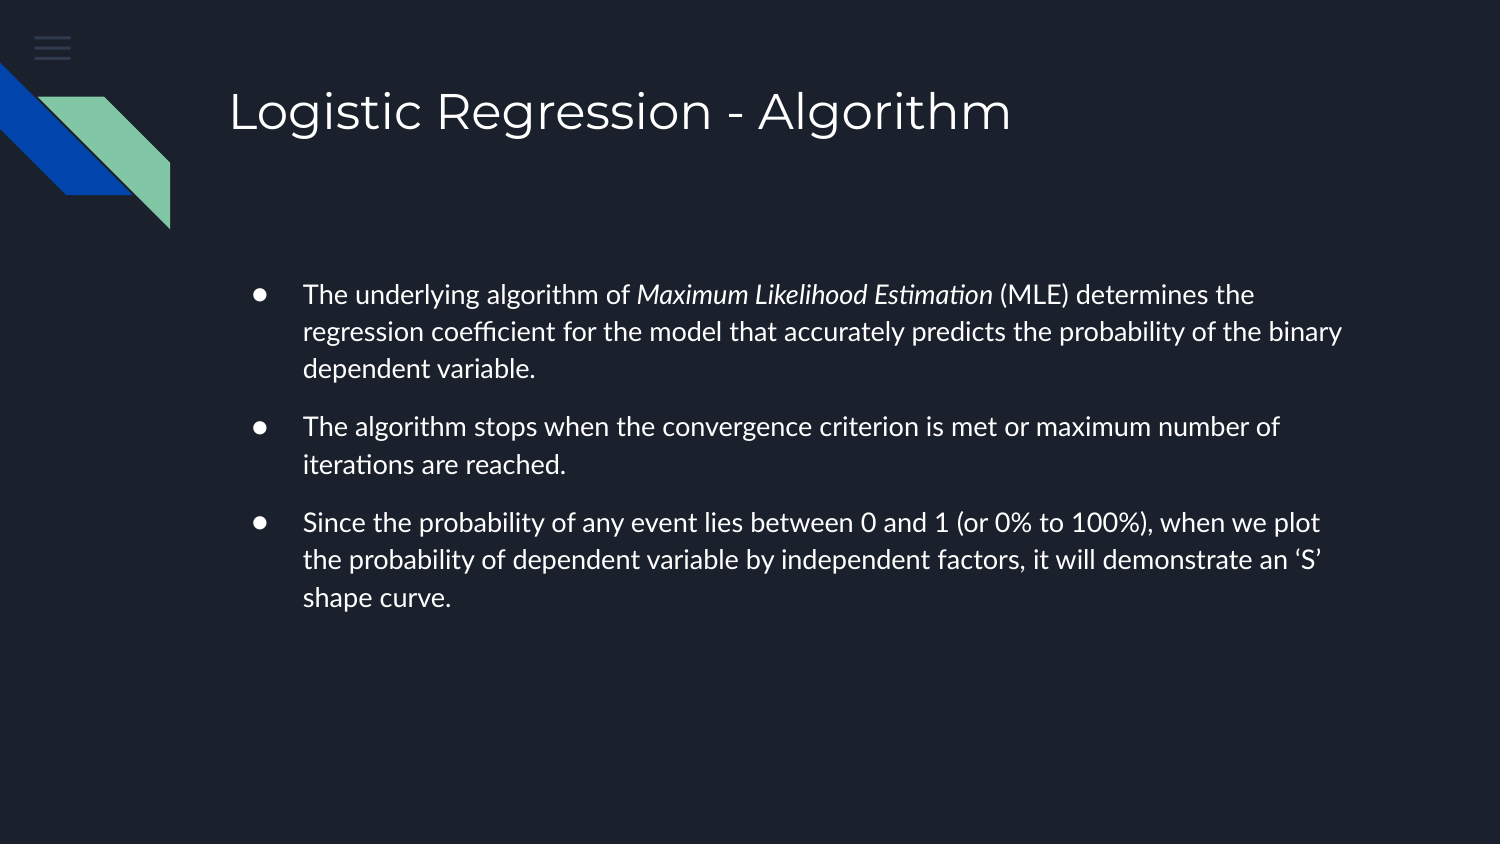

# Logistic Regression - Algorithm
The underlying algorithm of Maximum Likelihood Estimation (MLE) determines the regression coefficient for the model that accurately predicts the probability of the binary dependent variable.
The algorithm stops when the convergence criterion is met or maximum number of iterations are reached.
Since the probability of any event lies between 0 and 1 (or 0% to 100%), when we plot the probability of dependent variable by independent factors, it will demonstrate an ‘S’ shape curve.